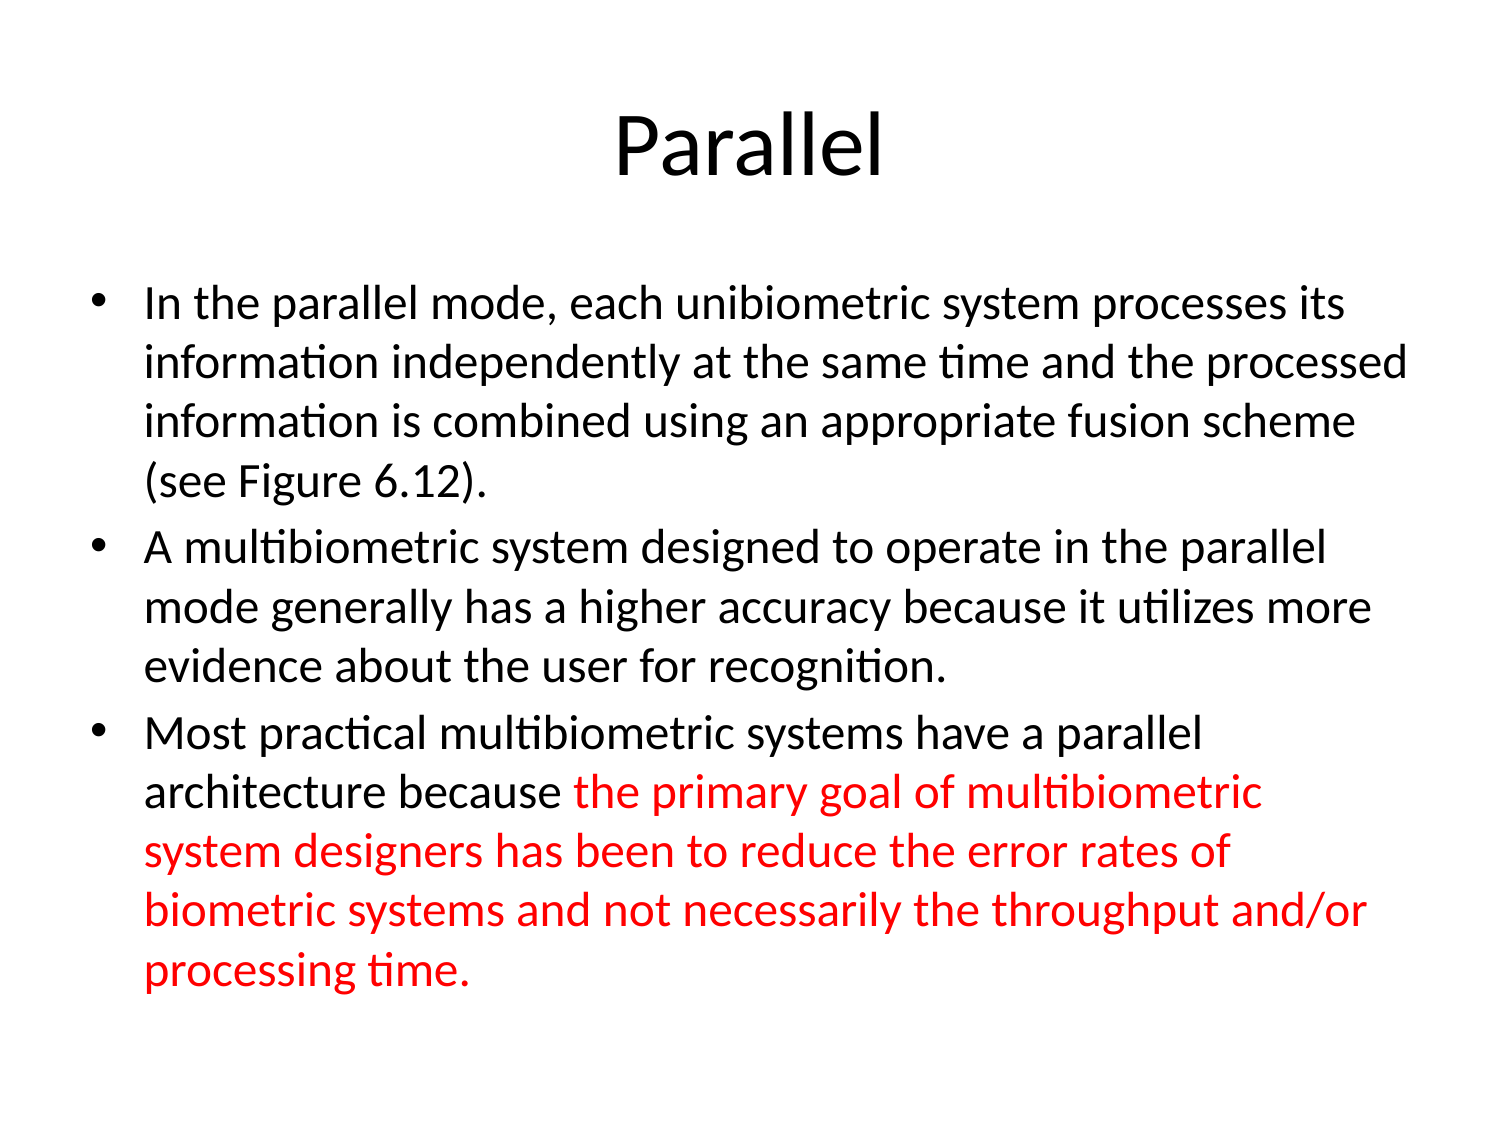

# Parallel
In the parallel mode, each unibiometric system processes its information independently at the same time and the processed information is combined using an appropriate fusion scheme (see Figure 6.12).
A multibiometric system designed to operate in the parallel mode generally has a higher accuracy because it utilizes more evidence about the user for recognition.
Most practical multibiometric systems have a parallel architecture because the primary goal of multibiometric system designers has been to reduce the error rates of biometric systems and not necessarily the throughput and/or processing time.